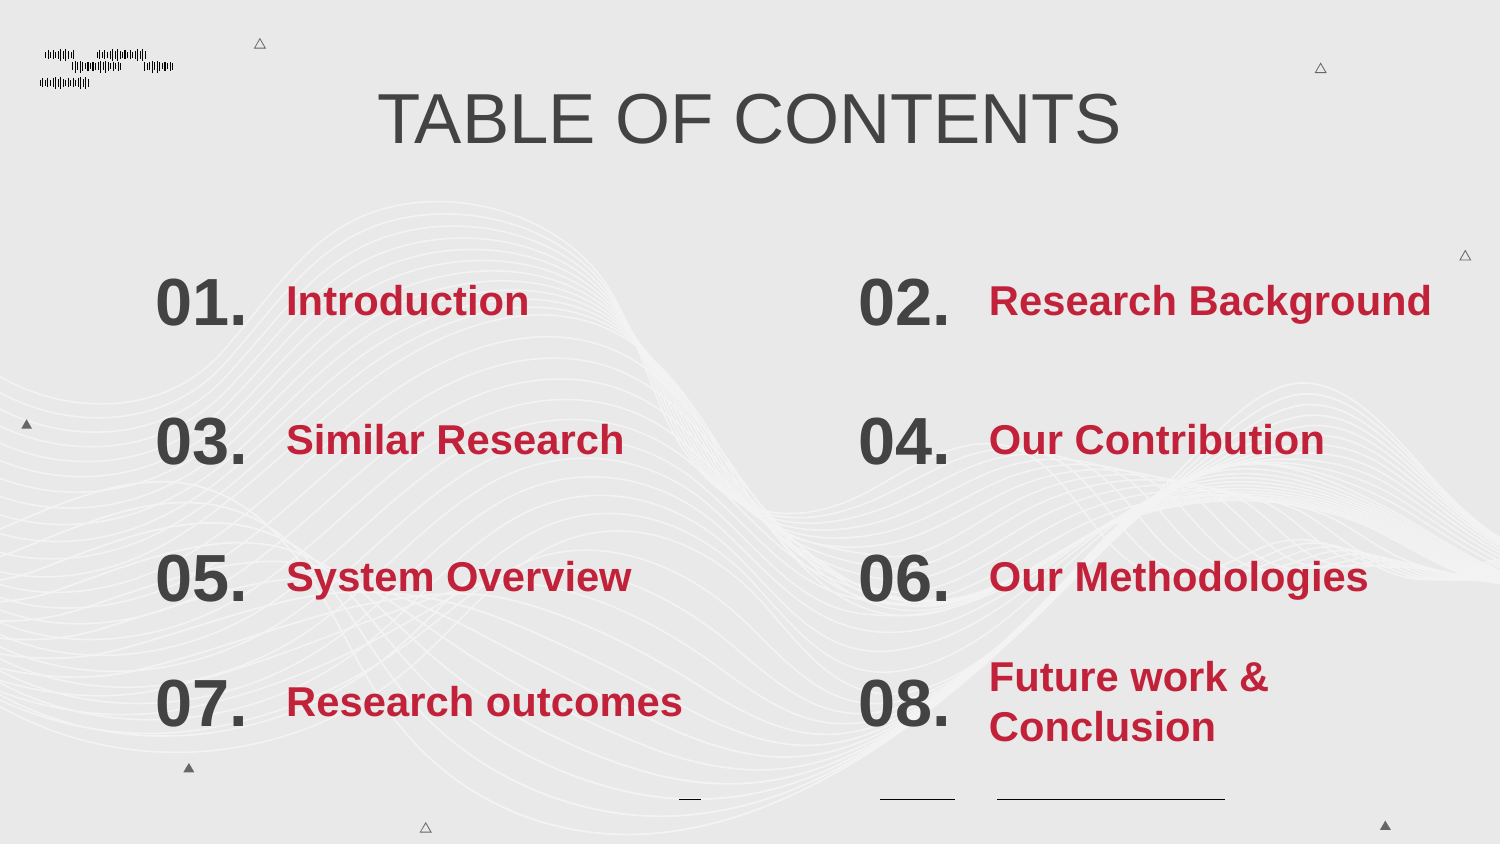

# TABLE OF CONTENTS
02.
01.
Introduction
Research Background
03.
04.
Similar Research
Our Contribution
05.
06.
System Overview
Our Methodologies
07.
08.
Research outcomes
Future work & Conclusion